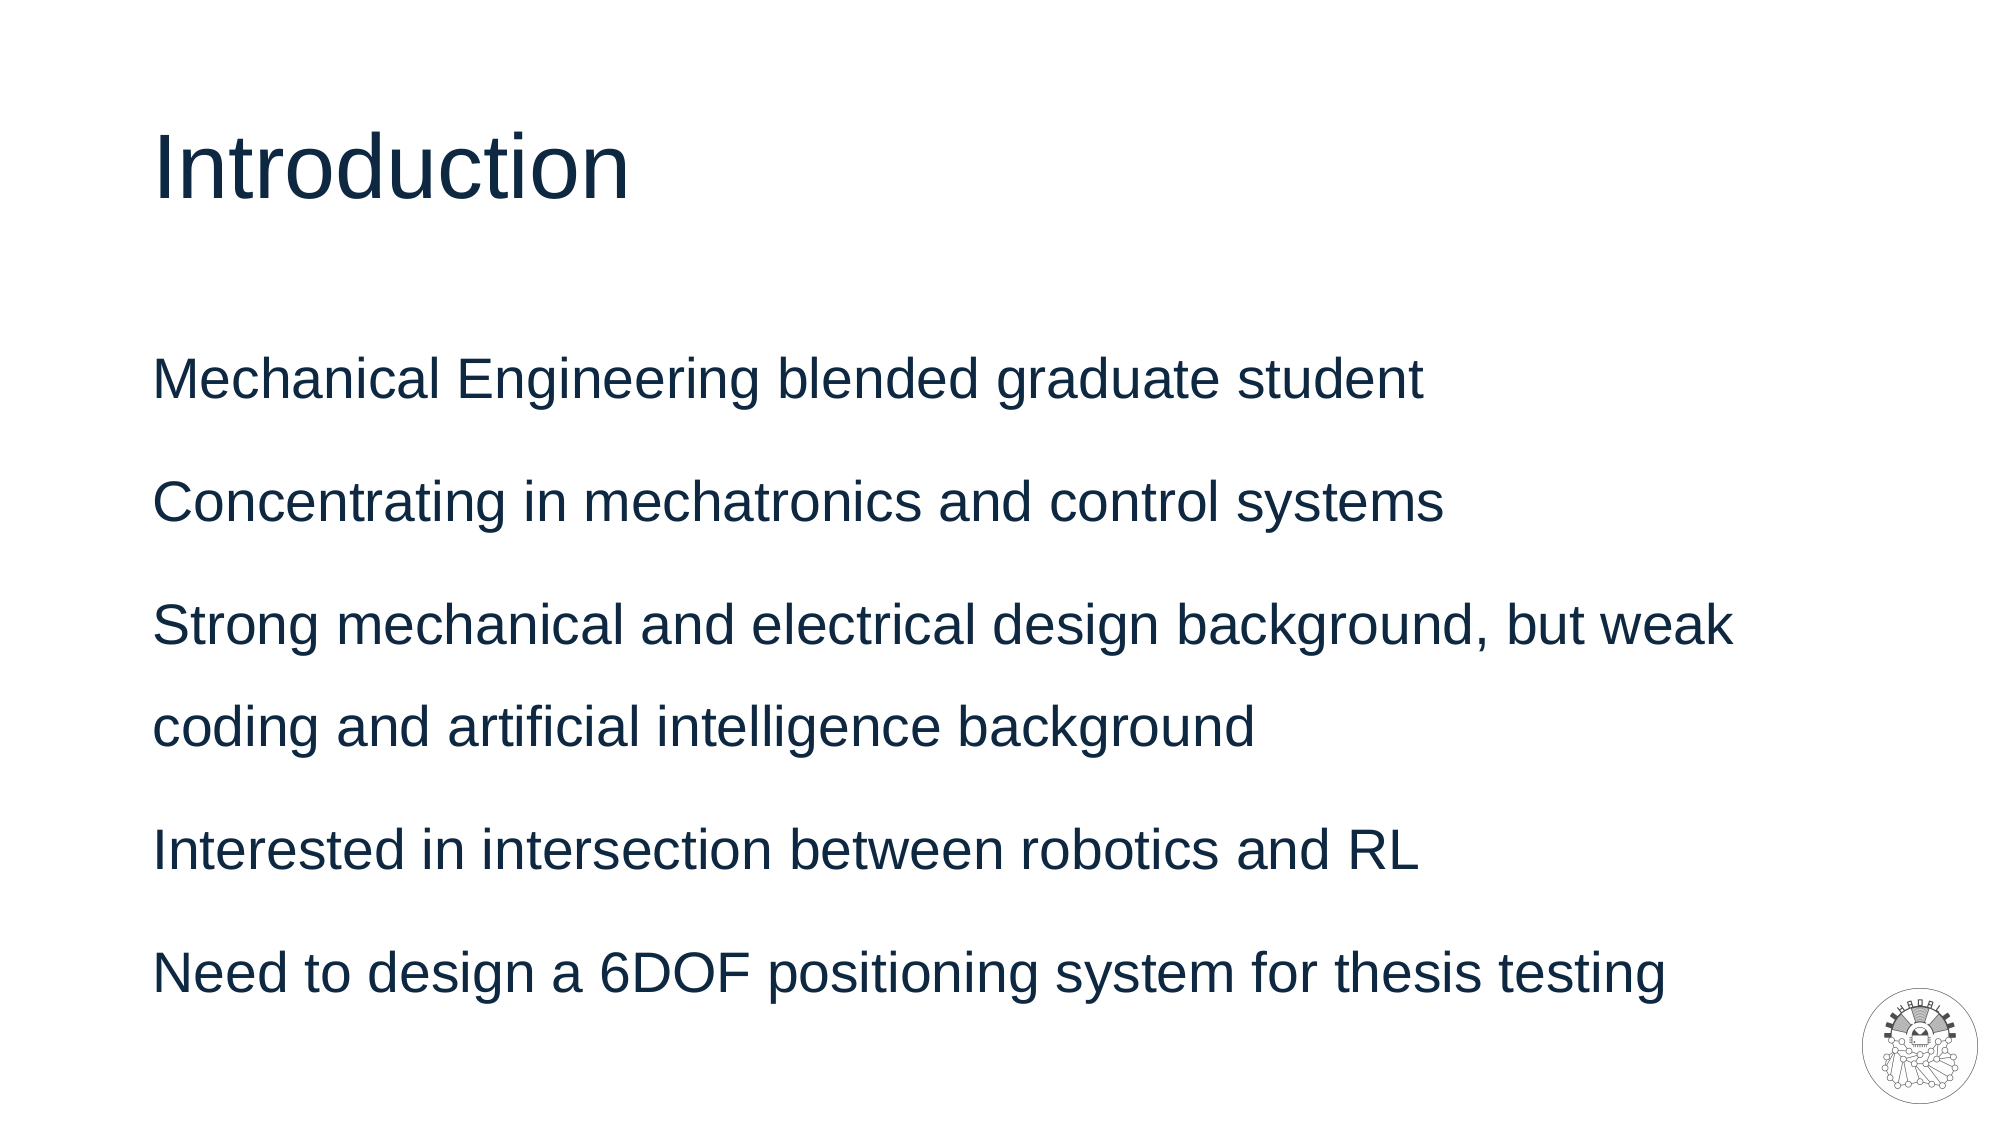

# Introduction
Mechanical Engineering blended graduate student
Concentrating in mechatronics and control systems
Strong mechanical and electrical design background, but weak coding and artificial intelligence background
Interested in intersection between robotics and RL
Need to design a 6DOF positioning system for thesis testing